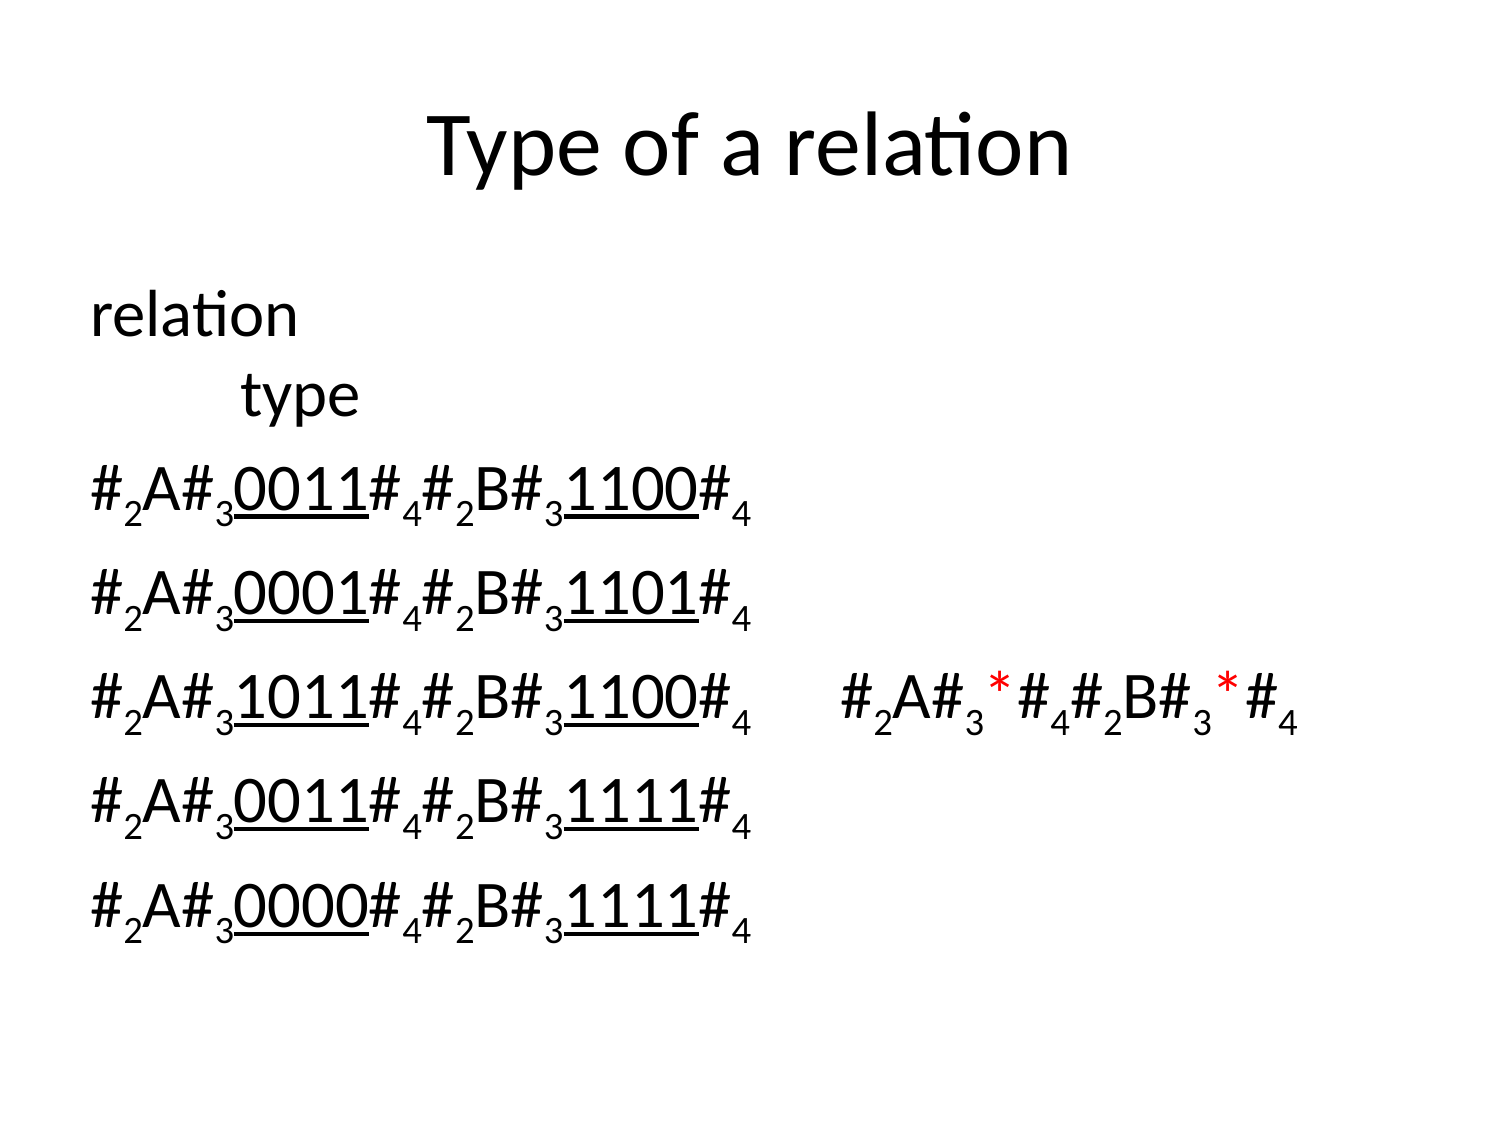

# Type of a relation
relation								type
#2A#30011#4#2B#31100#4
#2A#30001#4#2B#31101#4
#2A#31011#4#2B#31100#4	#2A#3*#4#2B#3*#4
#2A#30011#4#2B#31111#4
#2A#30000#4#2B#31111#4